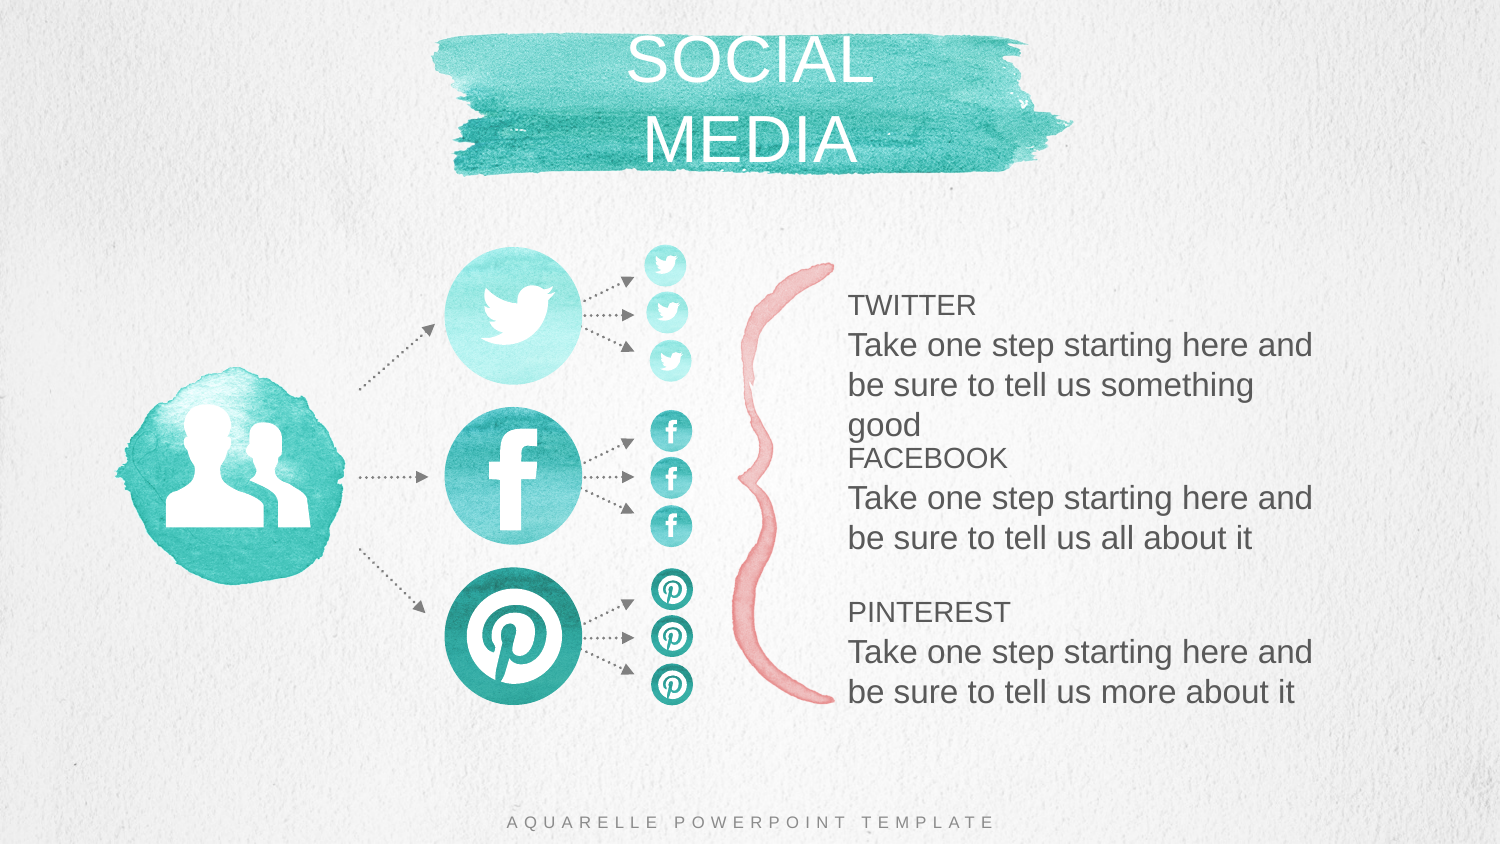

# Social media
TWITTER
Take one step starting here and be sure to tell us something good

FACEBOOK
Take one step starting here and be sure to tell us all about it

PINTEREST
Take one step starting here and be sure to tell us more about it

AQUARELLE POWERPOINT TEMPLATE

23